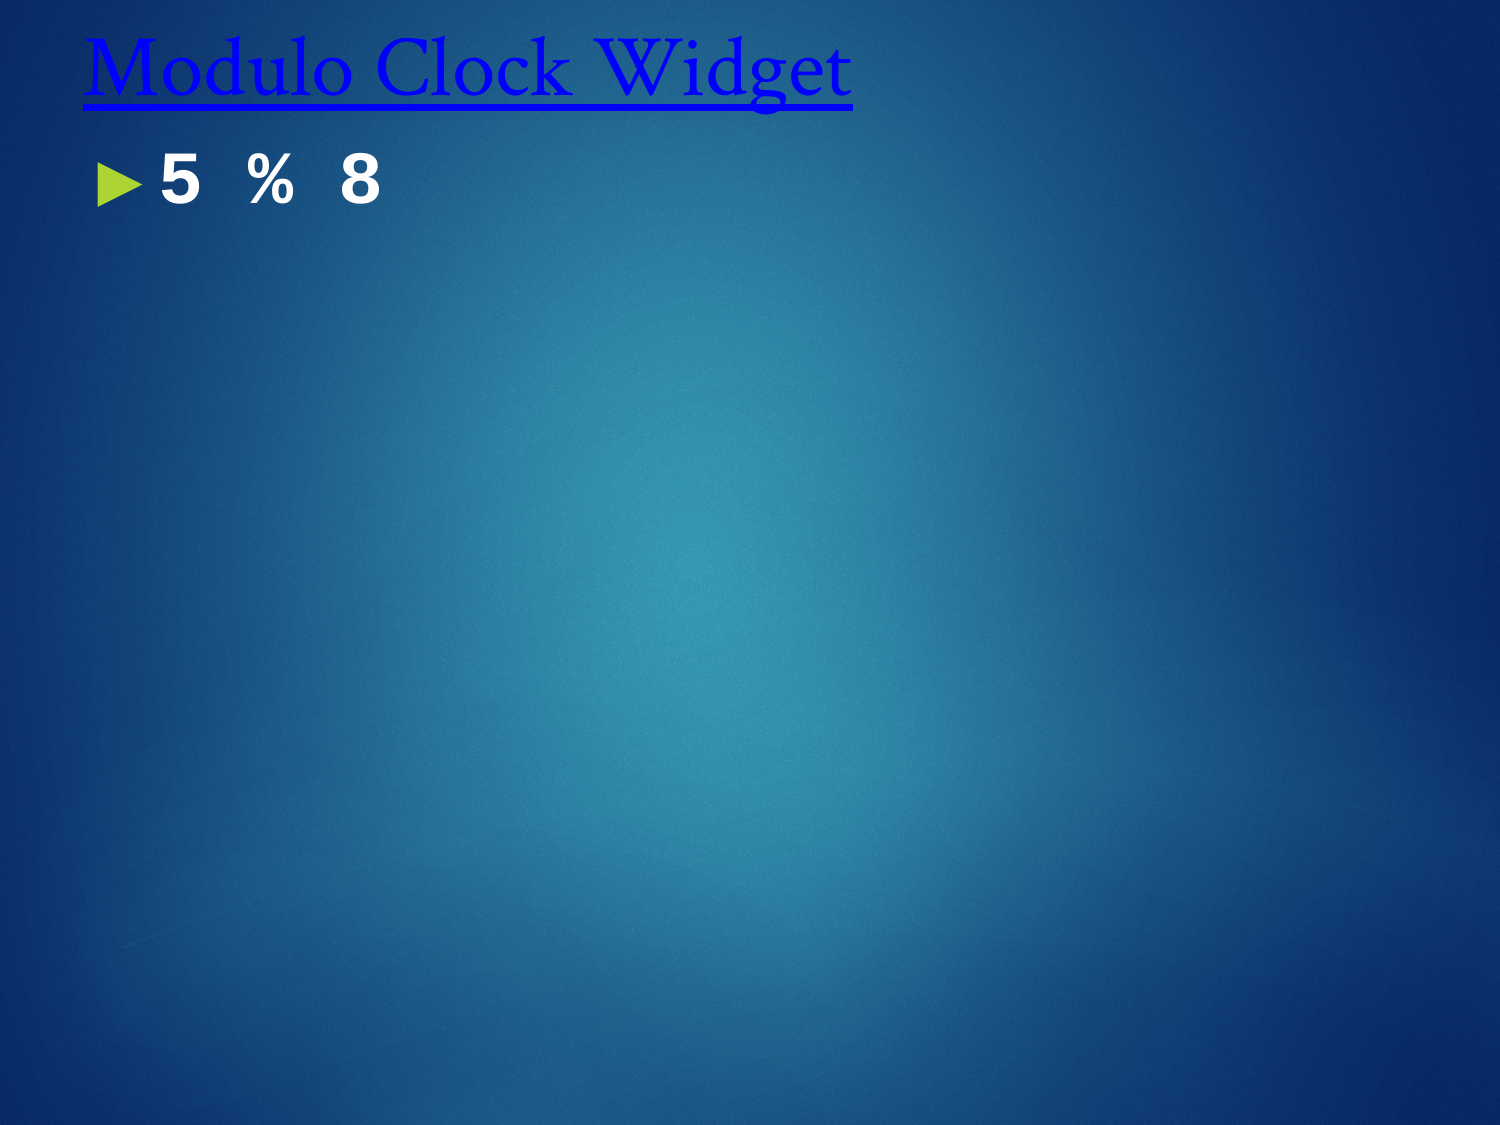

# Modulo Clock Widget
5 % 8